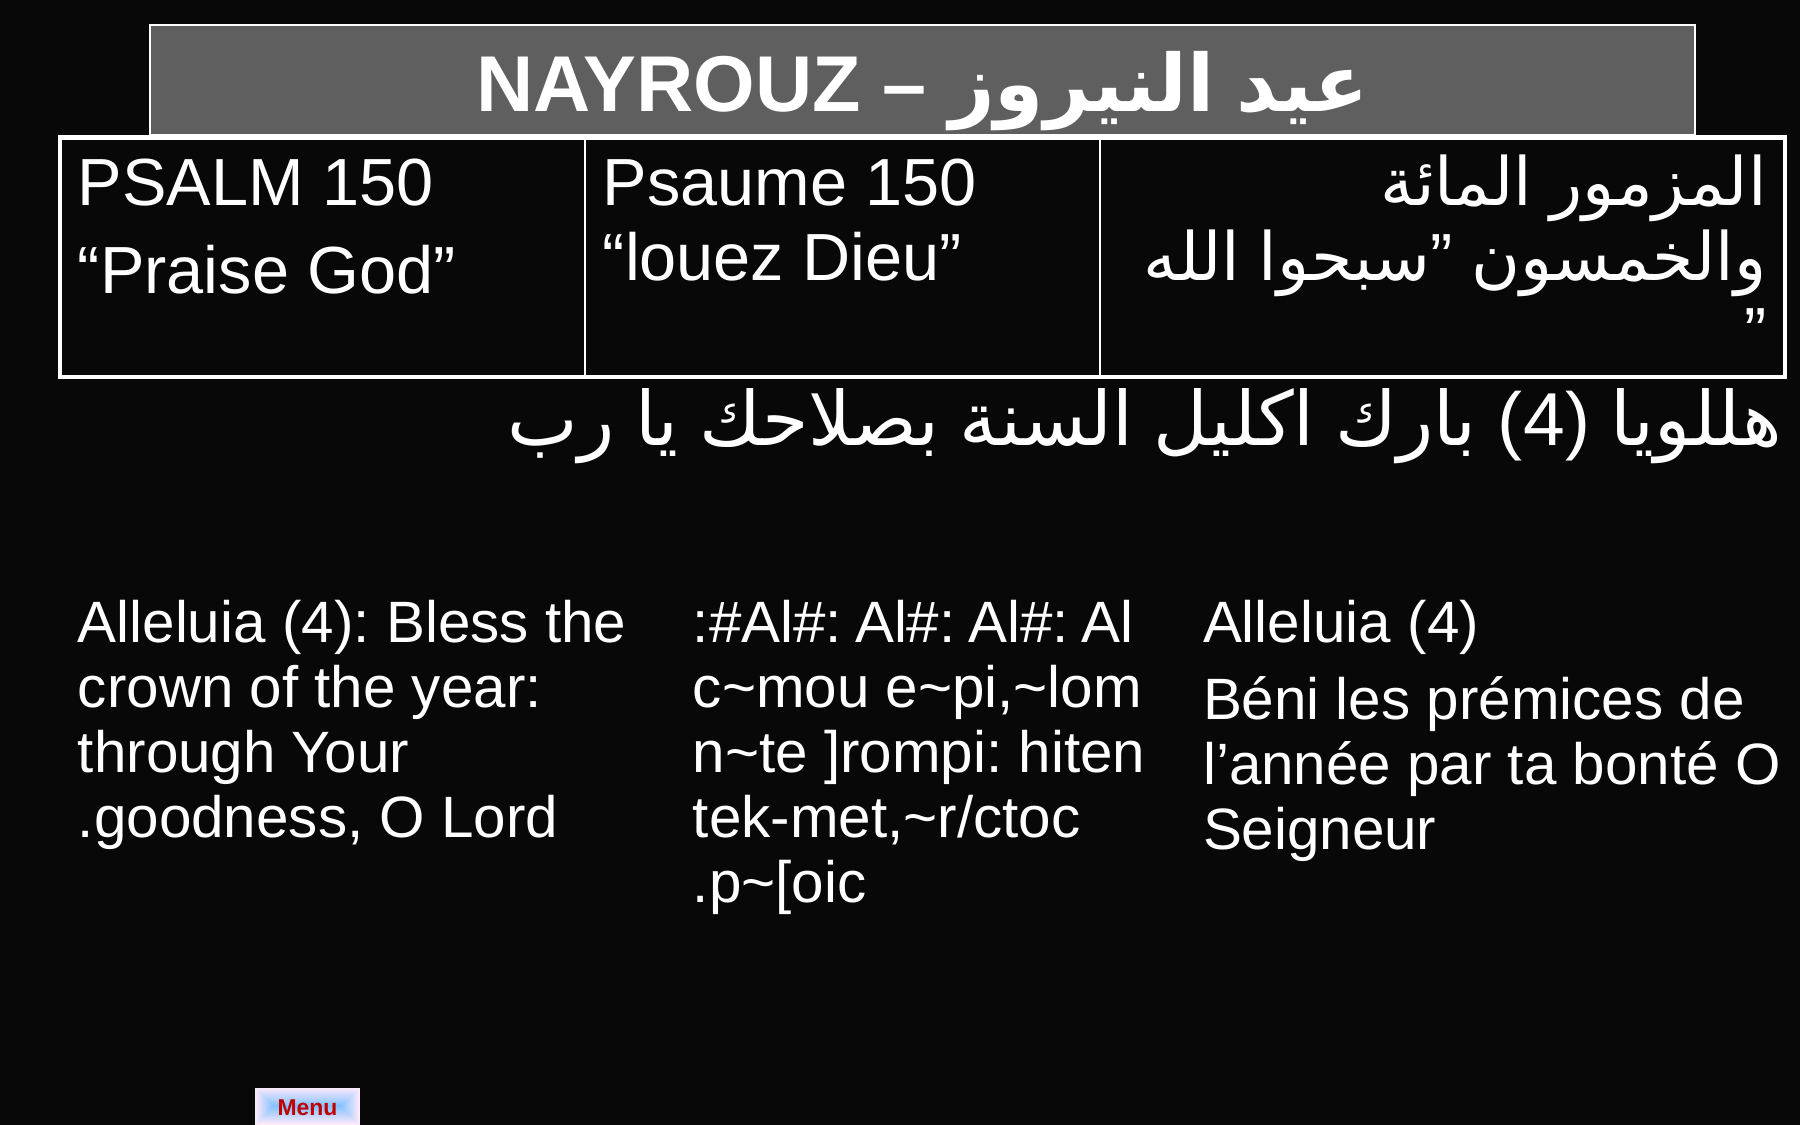

NAYROUZ – عيد النيروز
| PSALM 150 “Praise God” | Psaume 150 “louez Dieu” | المزمور المائة والخمسون ”سبحوا الله ” |
| --- | --- | --- |
| هللويا (4) بارك اكليل السنة بصلاحك يا رب |  |  |
| --- | --- | --- |
| Alleluia (4): Bless the crown of the year: through Your goodness, O Lord. | Al#: Al#: Al#: Al#: c~mou e~pi,~lom n~te ]rompi: hiten tek-met,~r/ctoc p~[oic. | Alleluia (4) Béni les prémices de l’année par ta bonté O Seigneur |

Menu